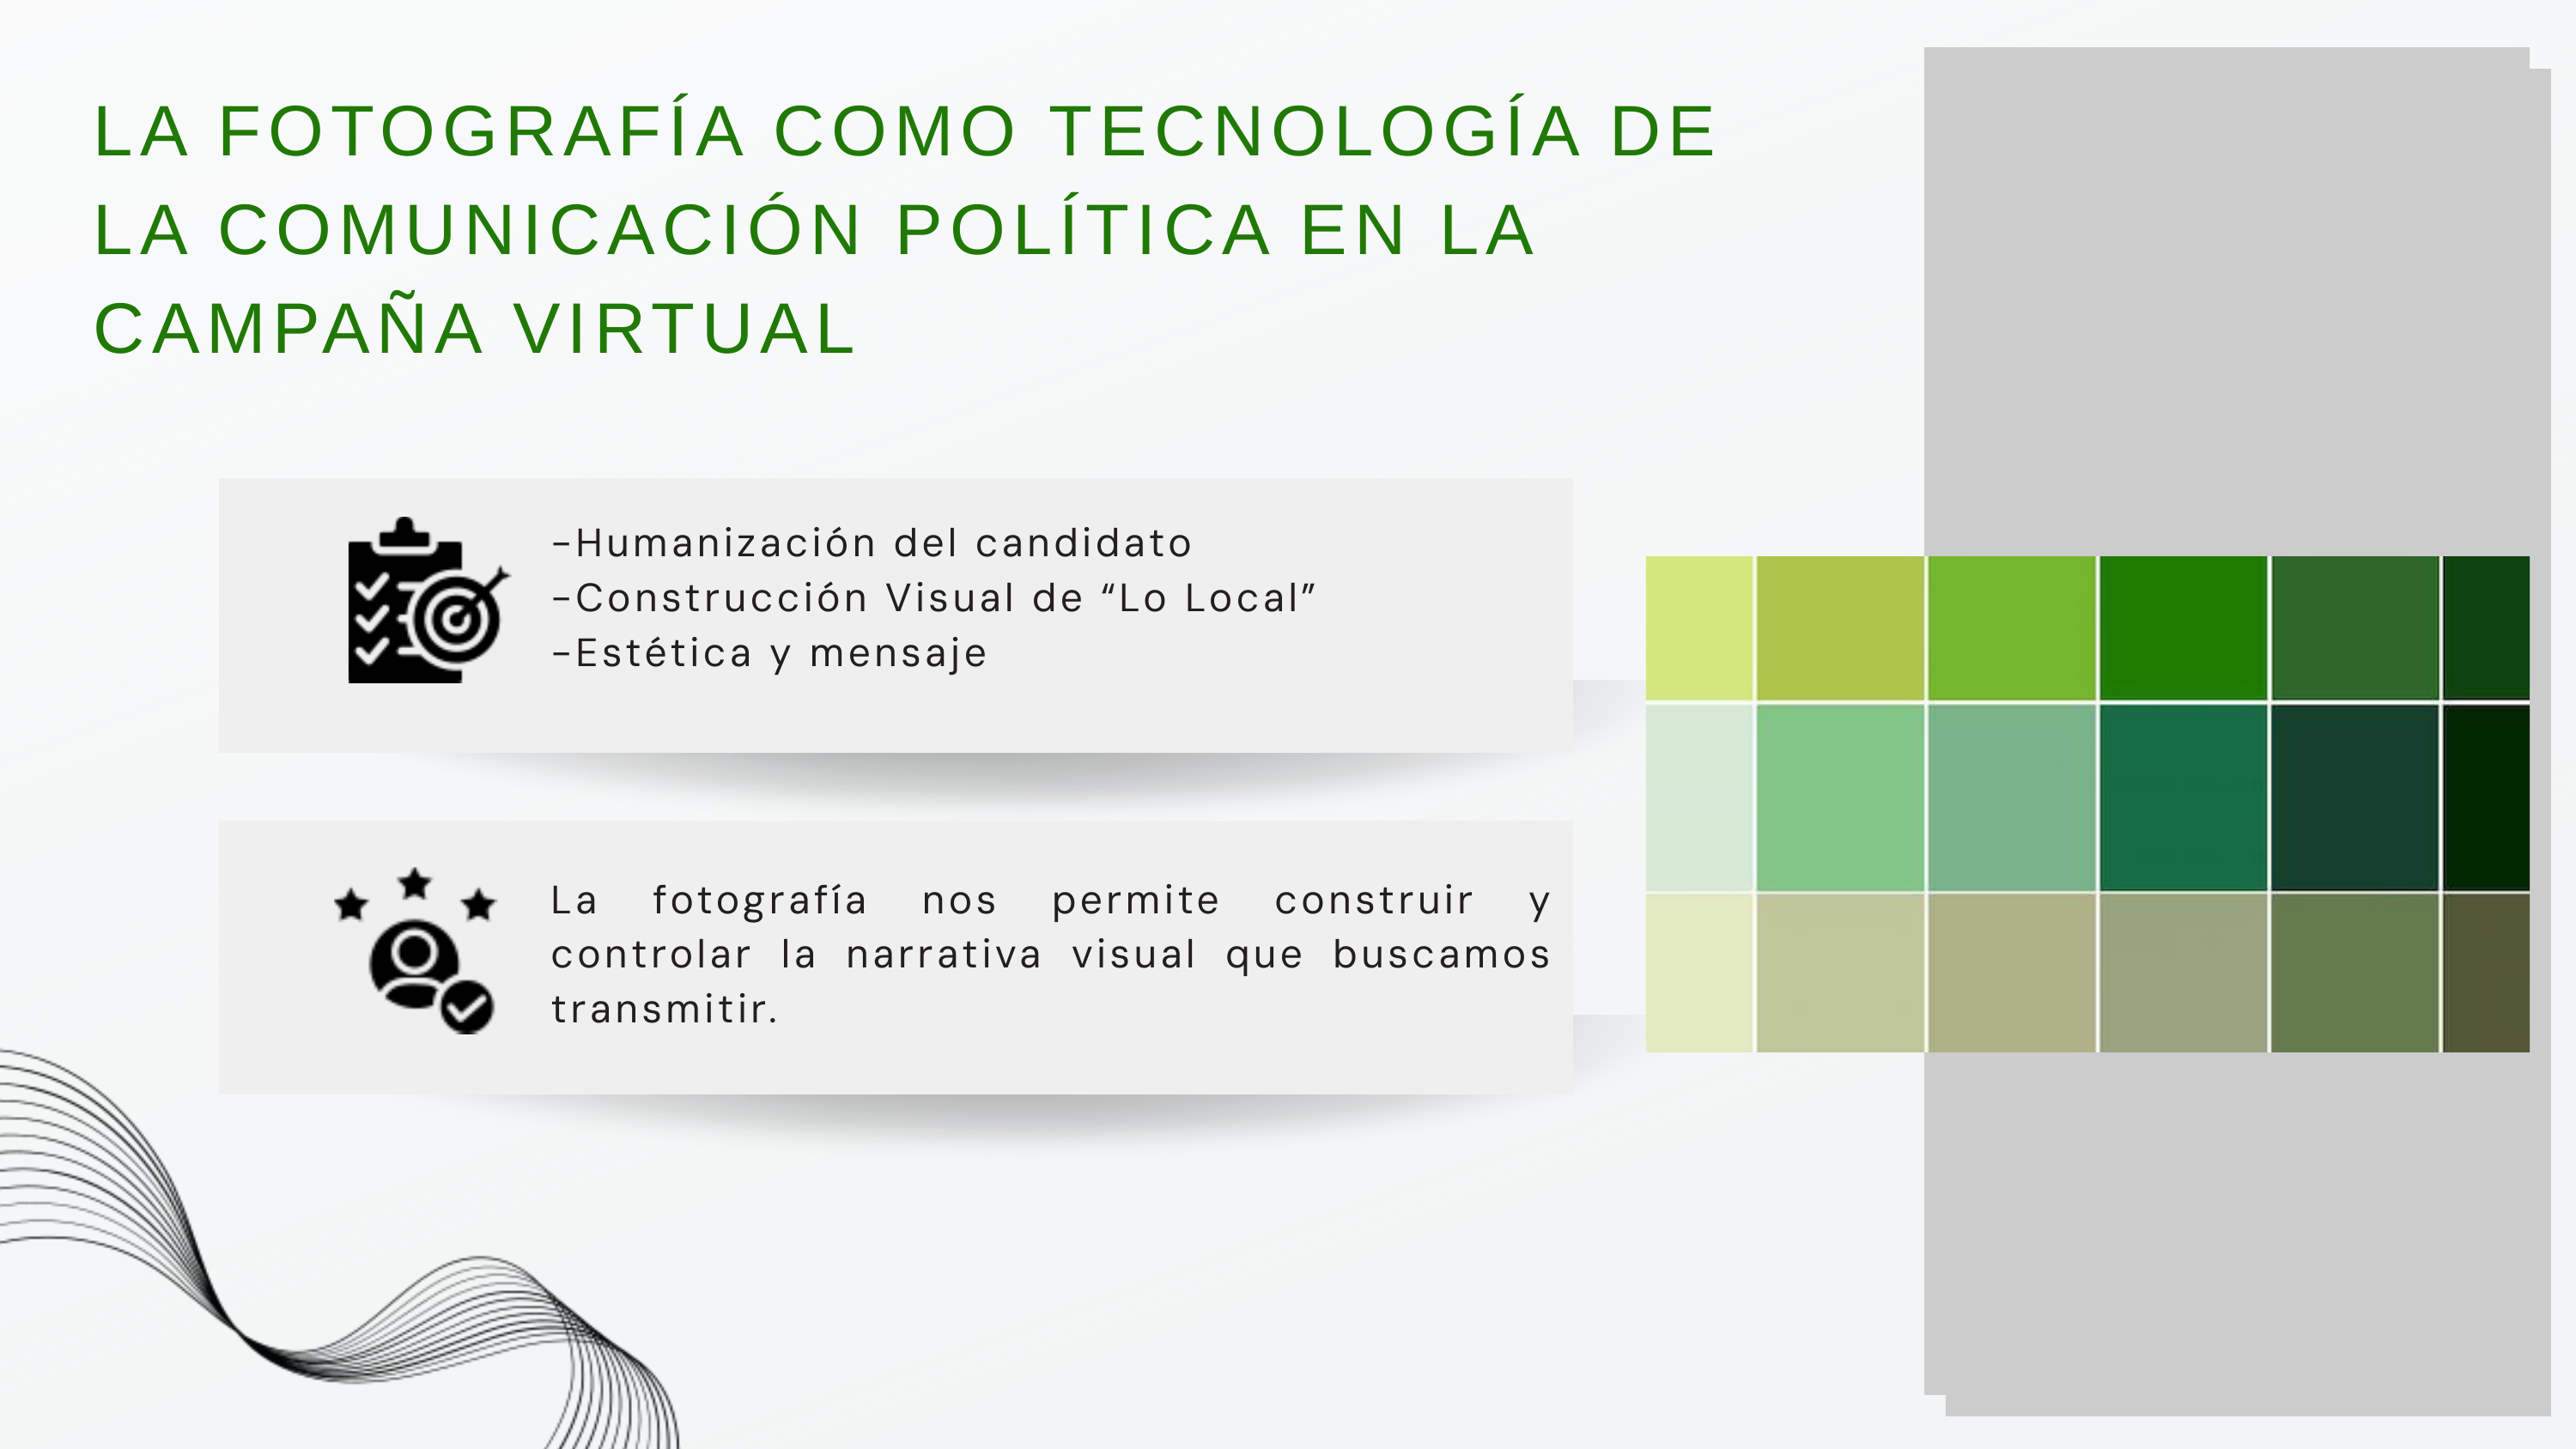

LA FOTOGRAFÍA COMO TECNOLOGÍA DE LA COMUNICACIÓN POLÍTICA EN LA CAMPAÑA VIRTUAL

-Humanización del candidato
-Construcción Visual de “Lo Local”
-Estética y mensaje

La fotografía nos permite construir y controlar la narrativa visual que buscamos transmitir.